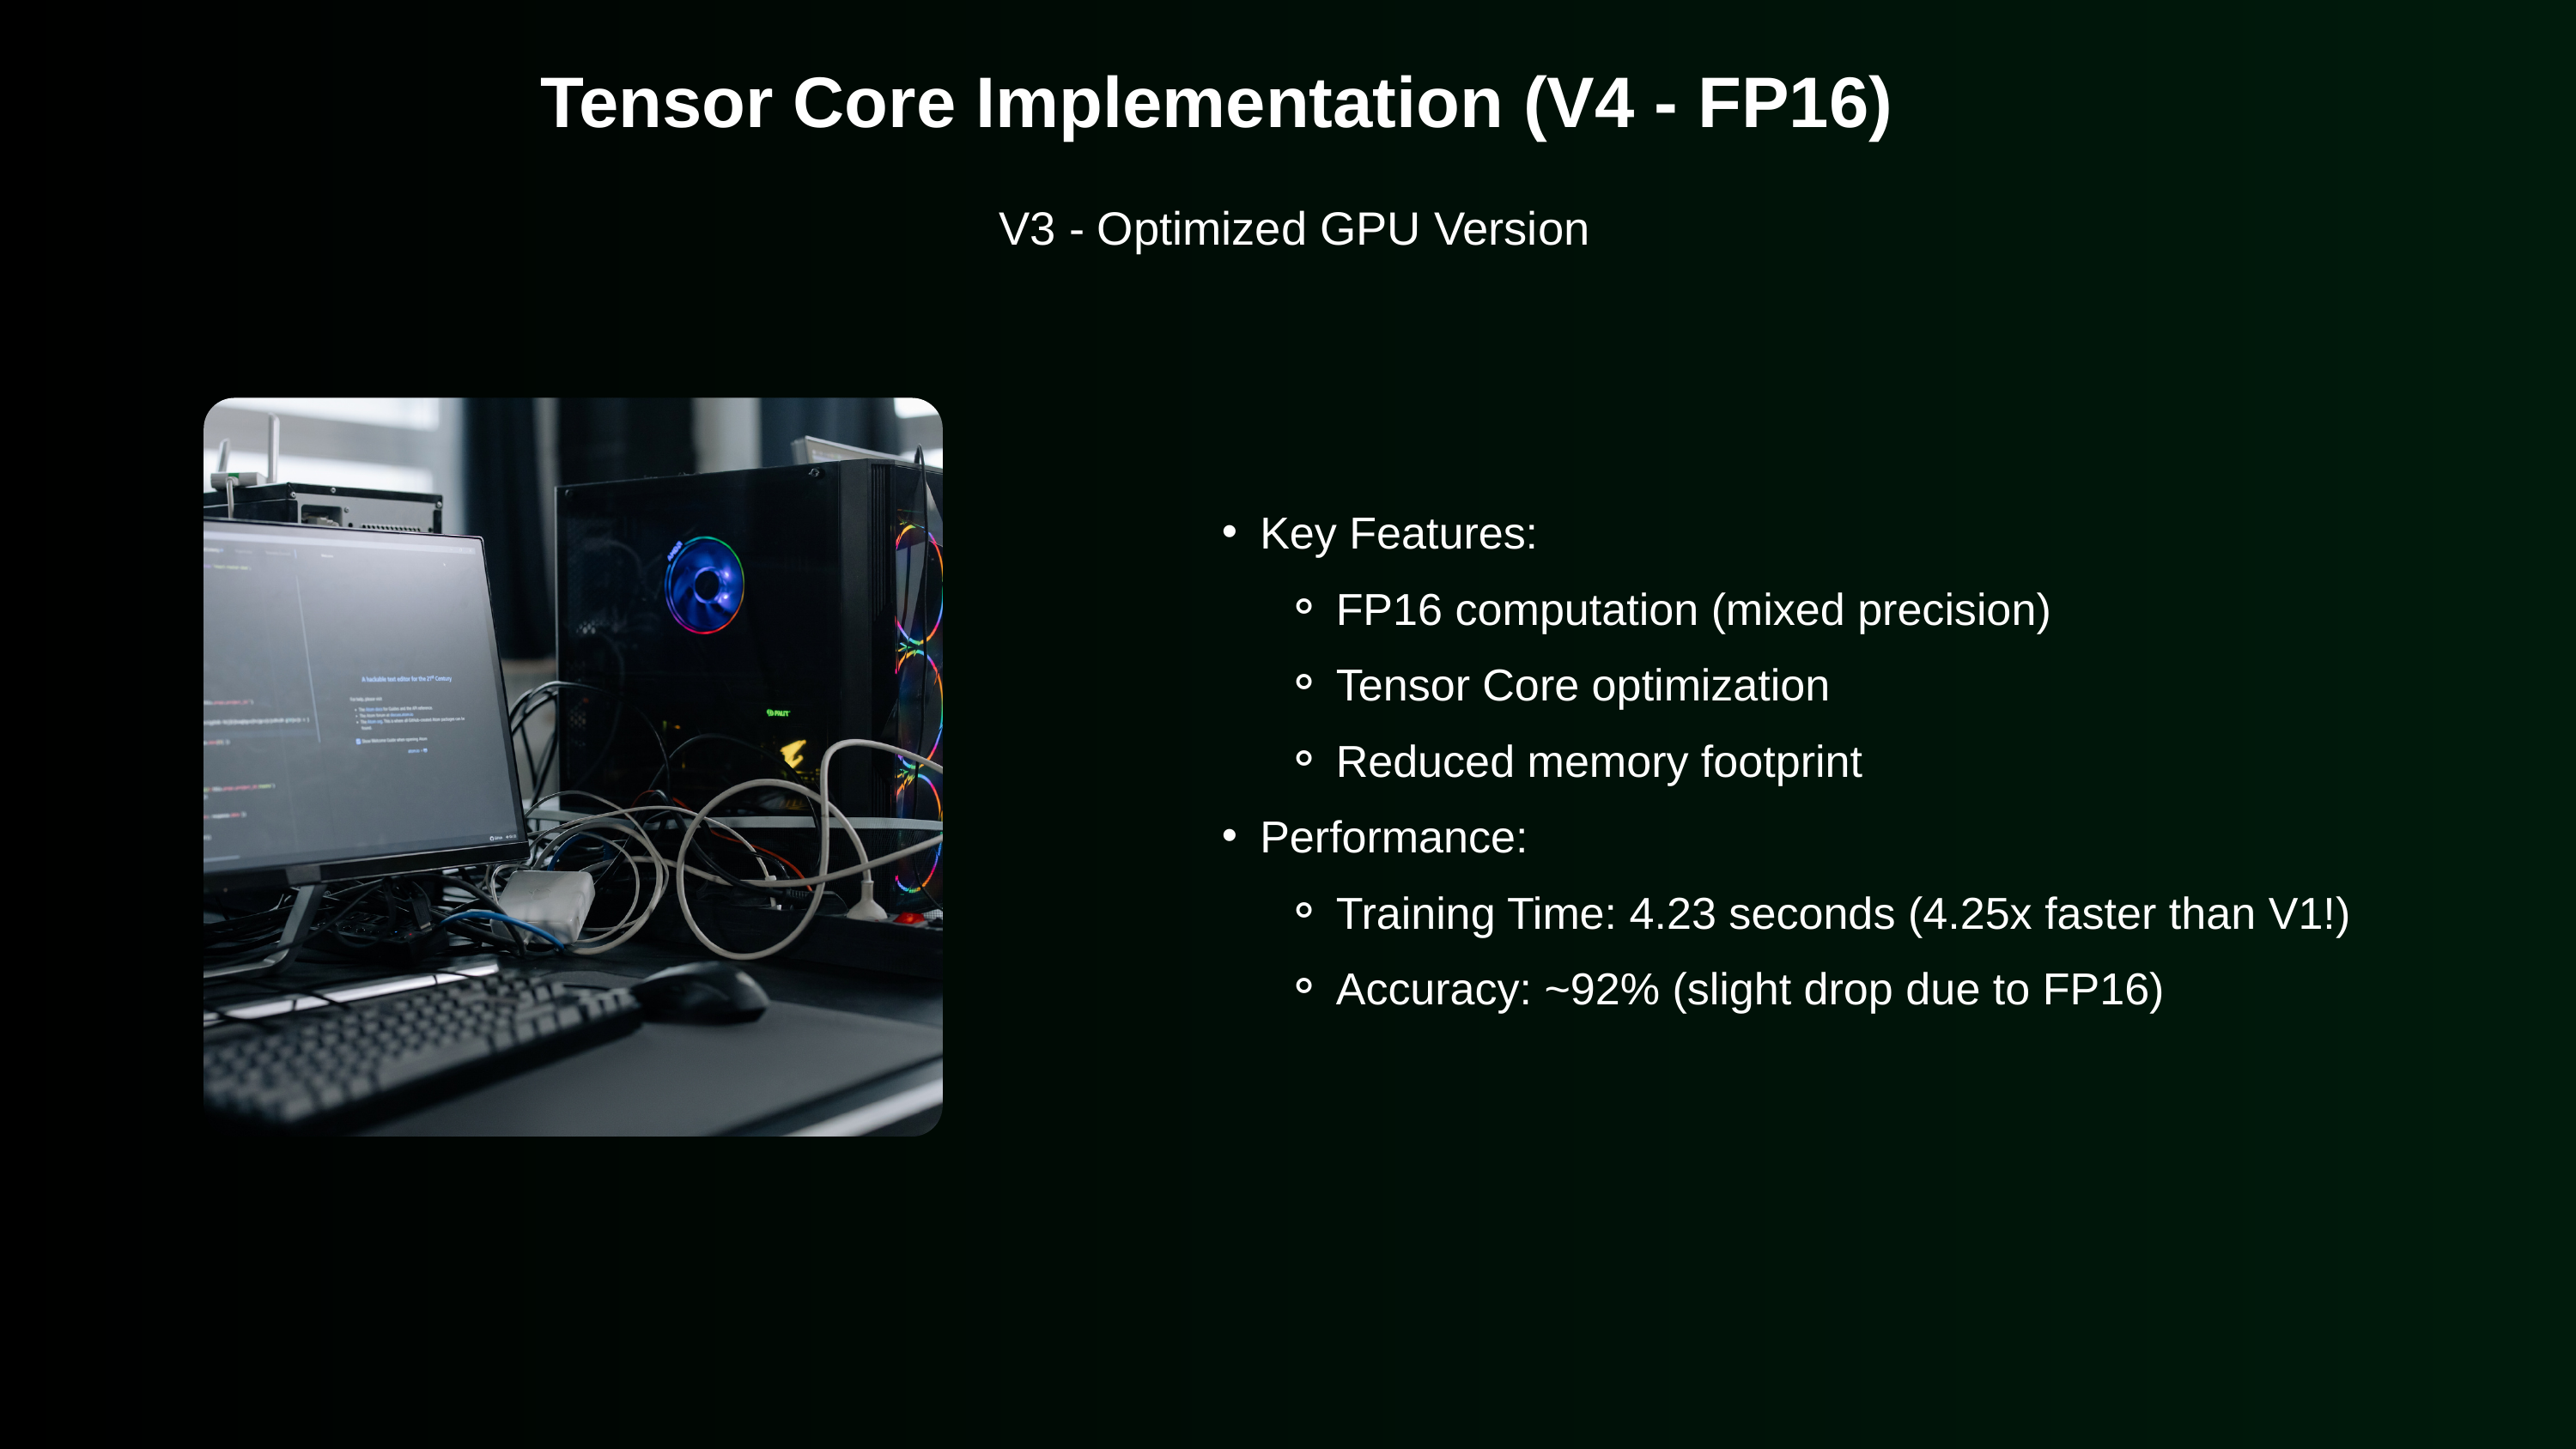

Tensor Core Implementation (V4 - FP16)

 V3 - Optimized GPU Version

Key Features:
FP16 computation (mixed precision)
Tensor Core optimization
Reduced memory footprint
Performance:
Training Time: 4.23 seconds (4.25x faster than V1!)
Accuracy: ~92% (slight drop due to FP16)